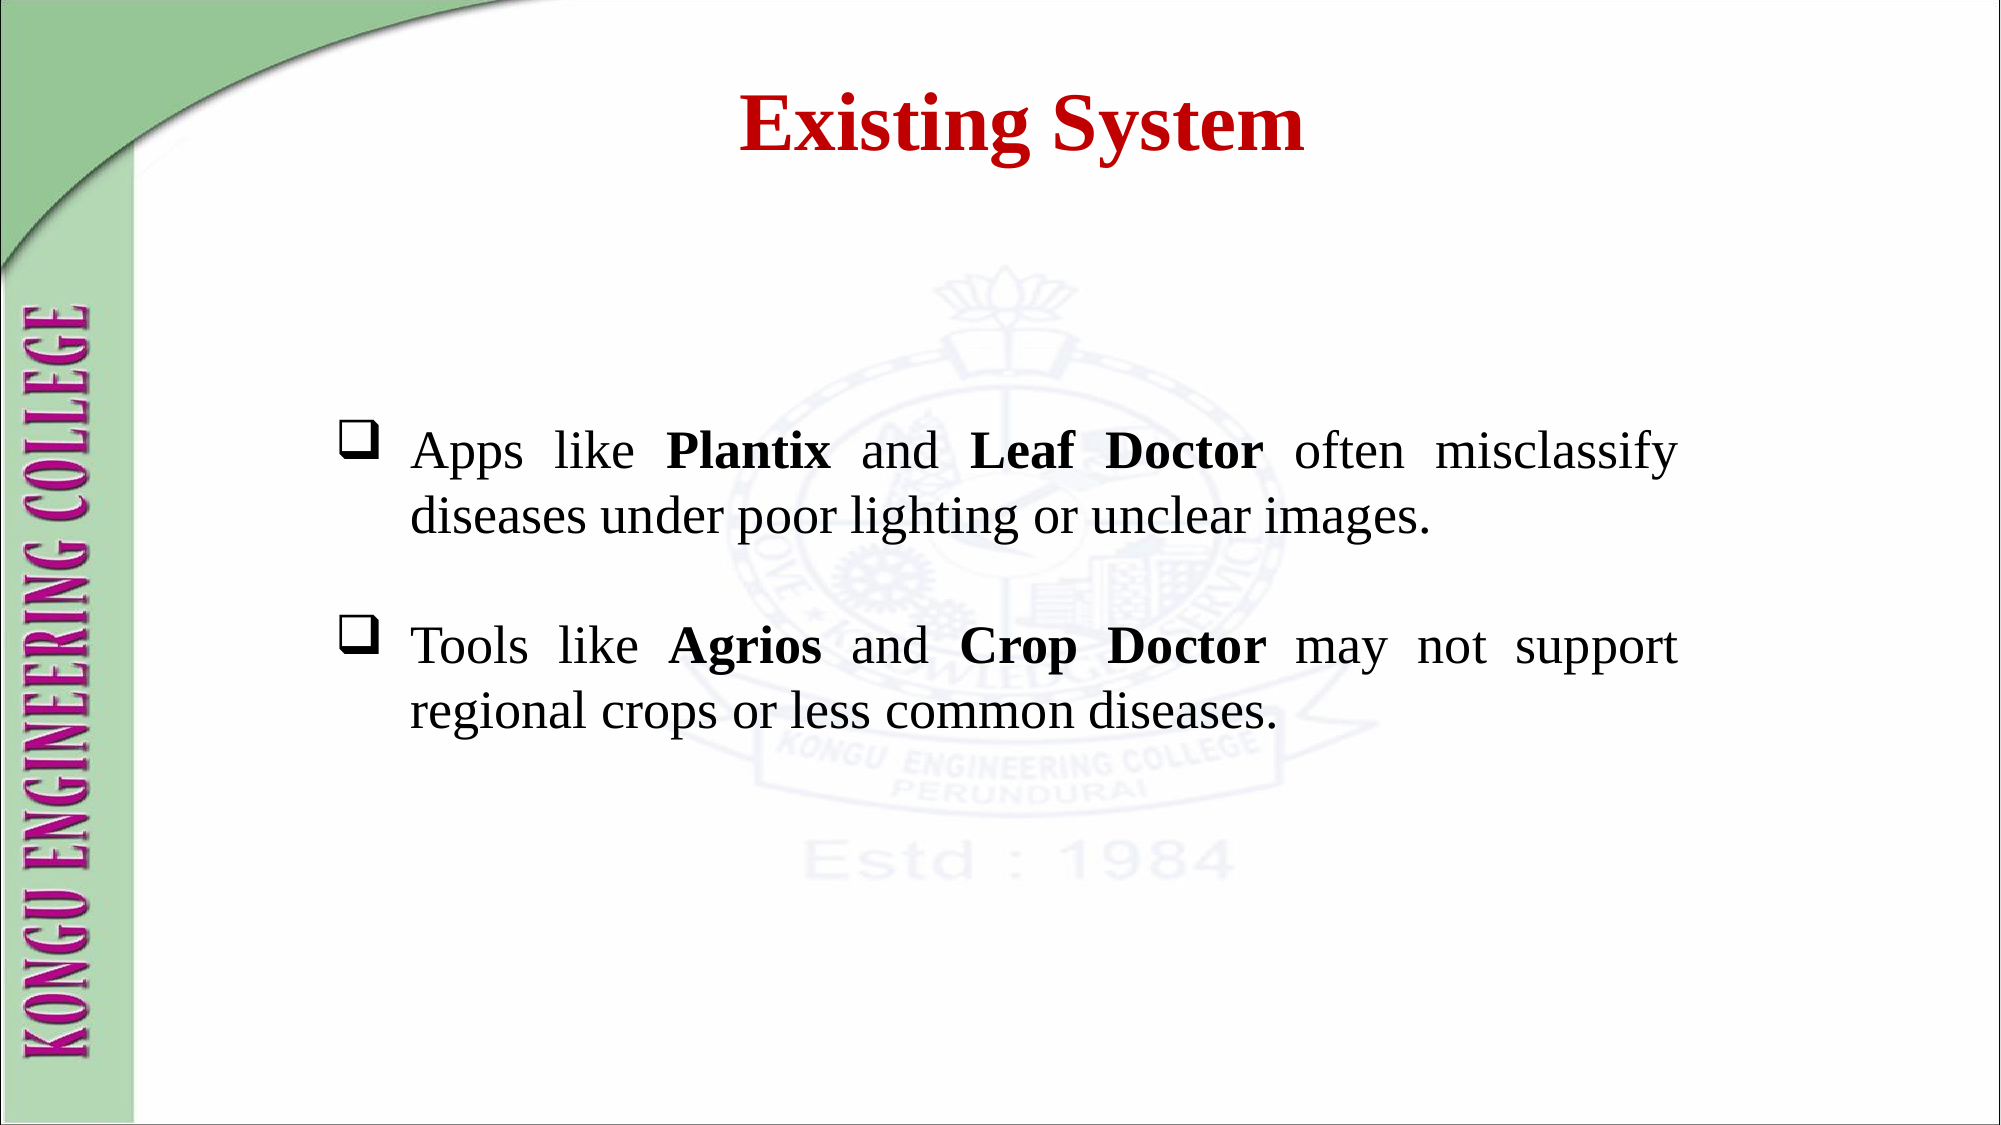

Existing System

Apps like Plantix and Leaf Doctor often misclassify diseases under poor lighting or unclear images.

Tools like Agrios and Crop Doctor may not support regional crops or less common diseases.